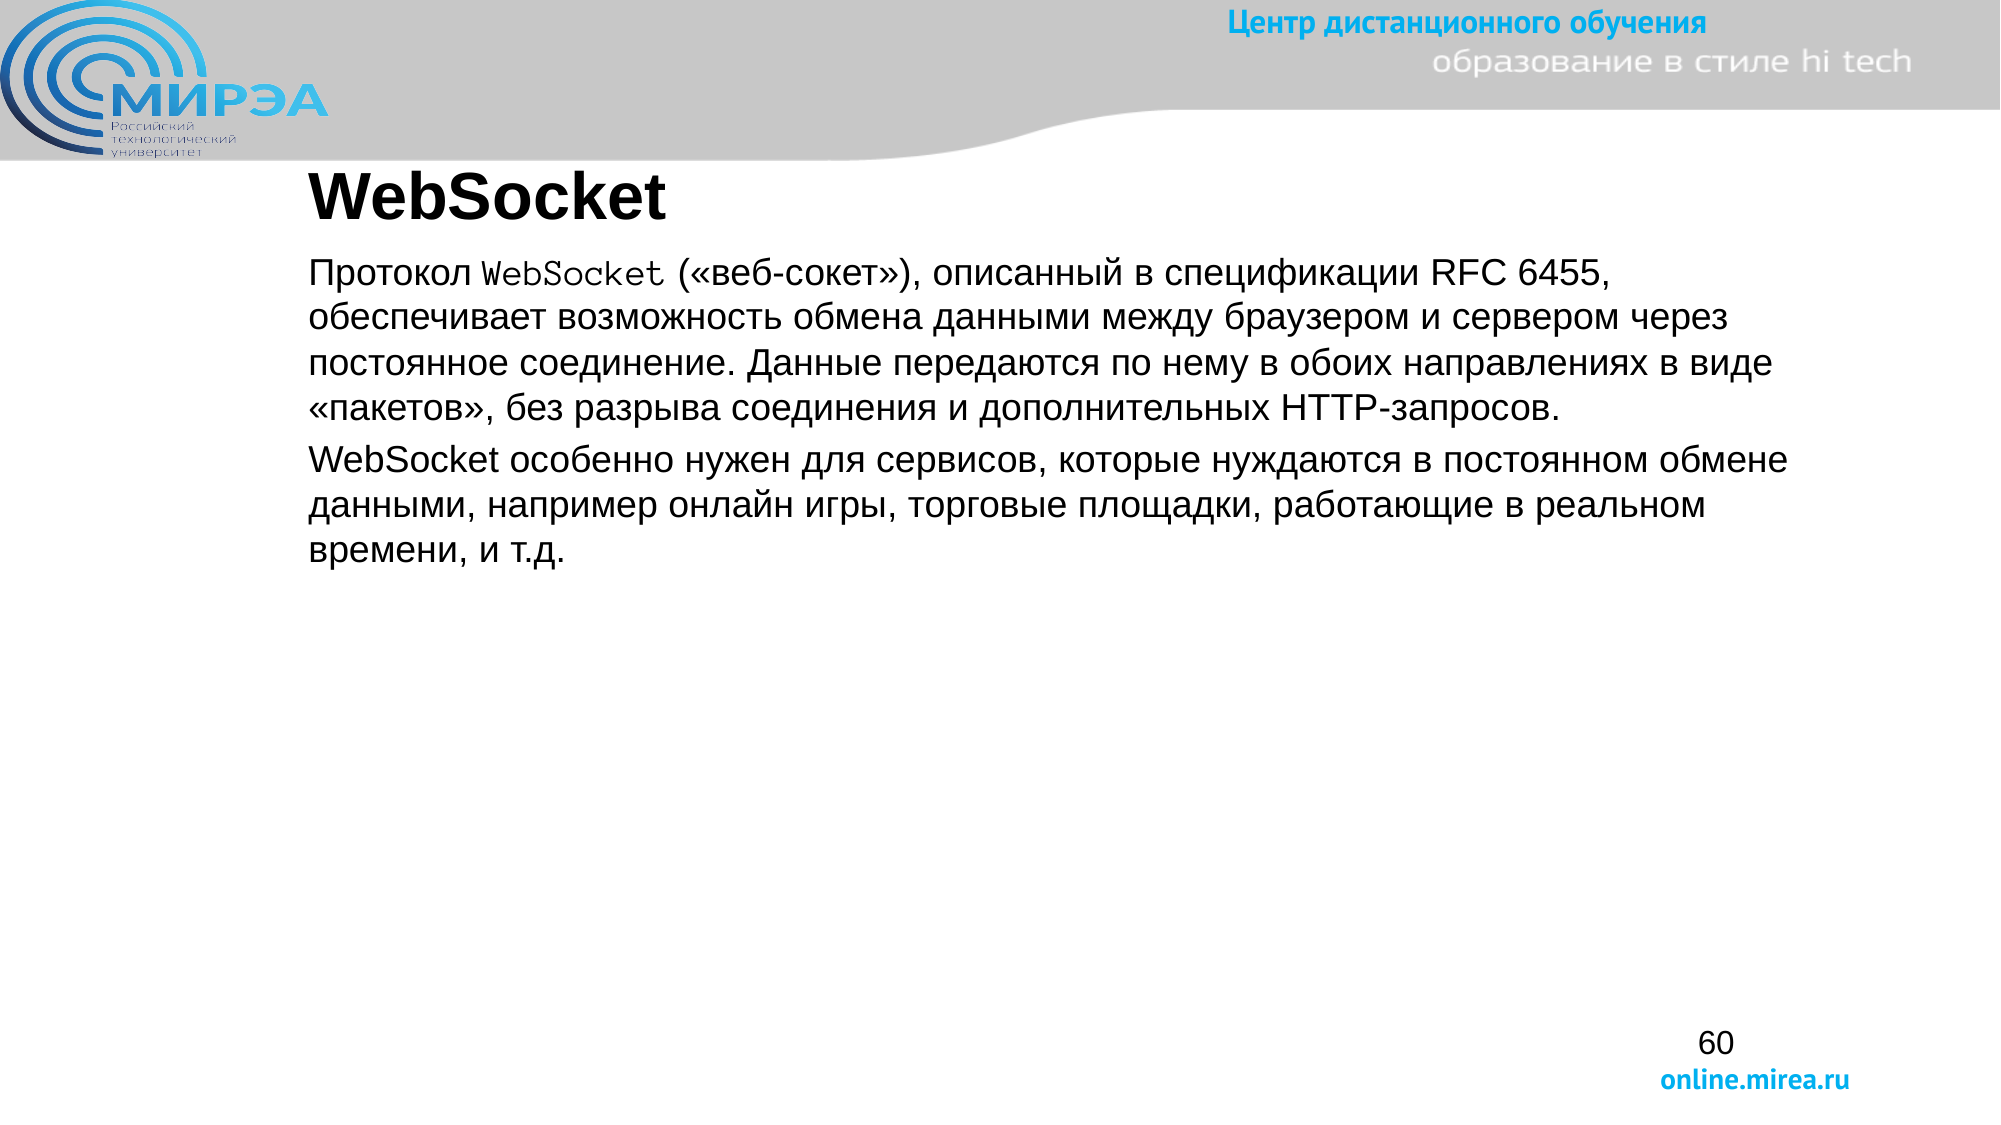

WebSocket
Протокол WebSocket («веб-сокет»), описанный в спецификации RFC 6455, обеспечивает возможность обмена данными между браузером и сервером через постоянное соединение. Данные передаются по нему в обоих направлениях в виде «пакетов», без разрыва соединения и дополнительных HTTP-запросов.
WebSocket особенно нужен для сервисов, которые нуждаются в постоянном обмене данными, например онлайн игры, торговые площадки, работающие в реальном времени, и т.д.

60